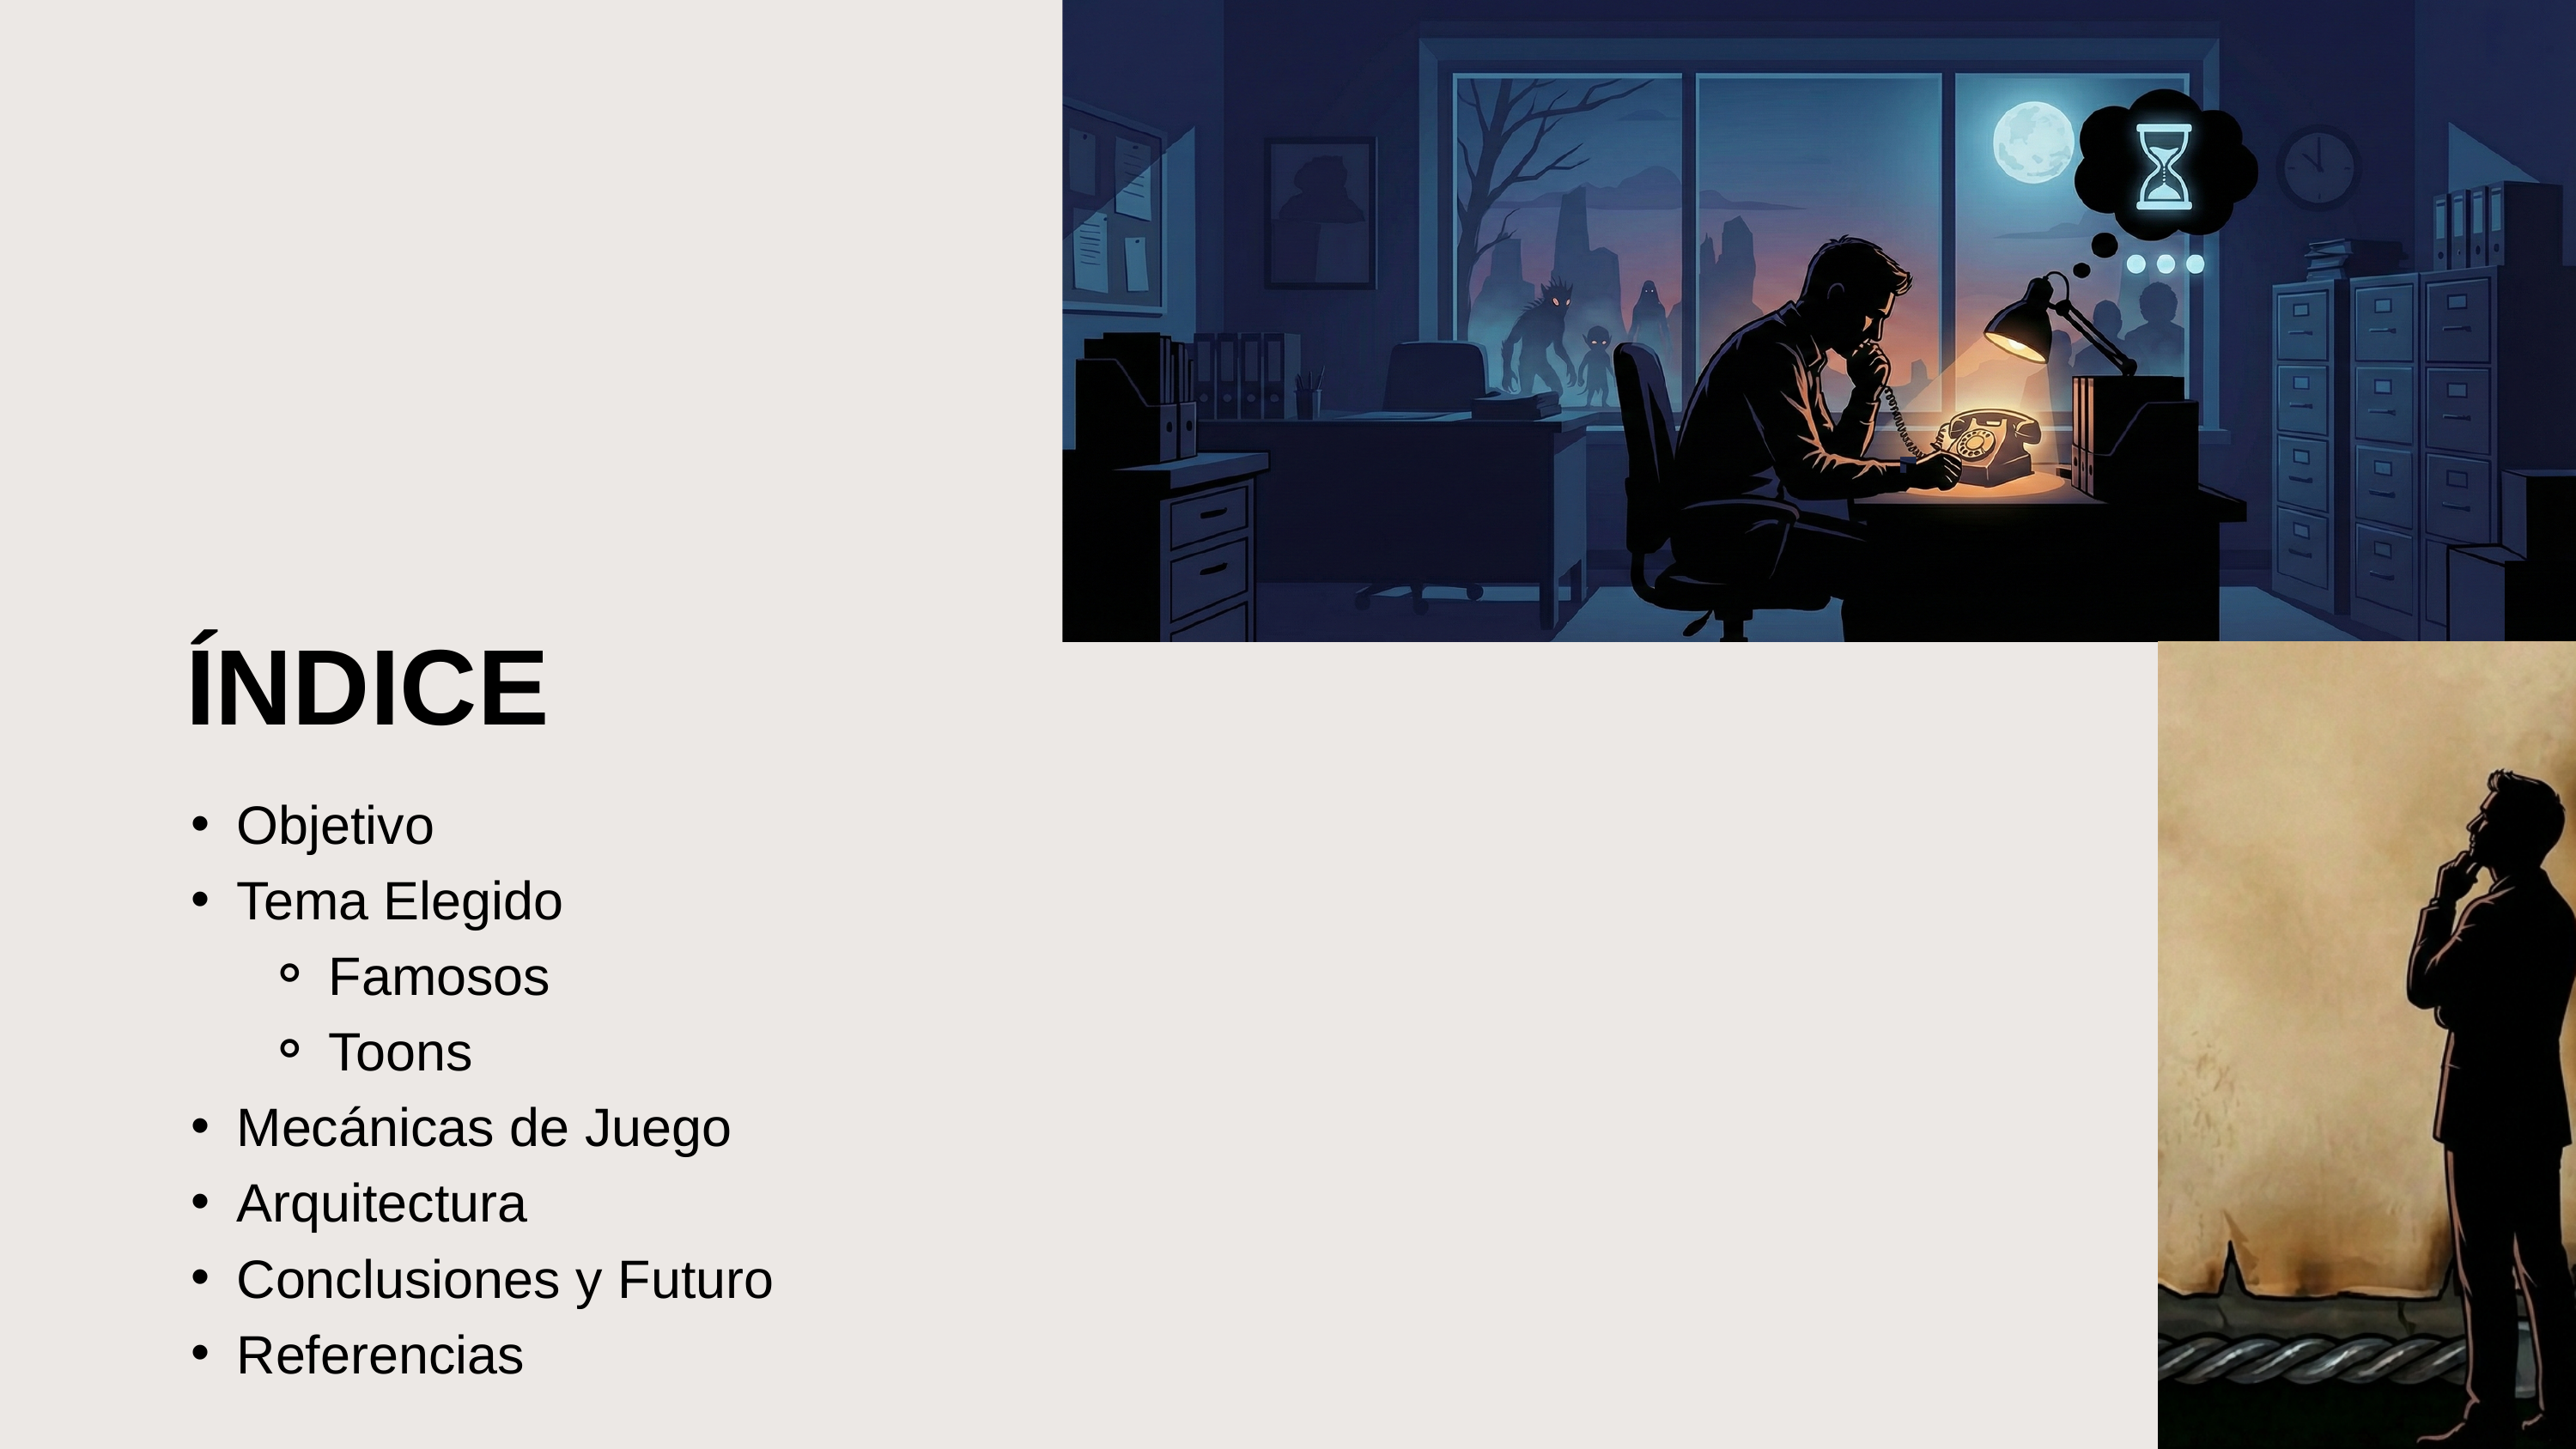

ÍNDICE

Objetivo
Tema Elegido
Famosos
Toons
Mecánicas de Juego
Arquitectura
Conclusiones y Futuro
Referencias